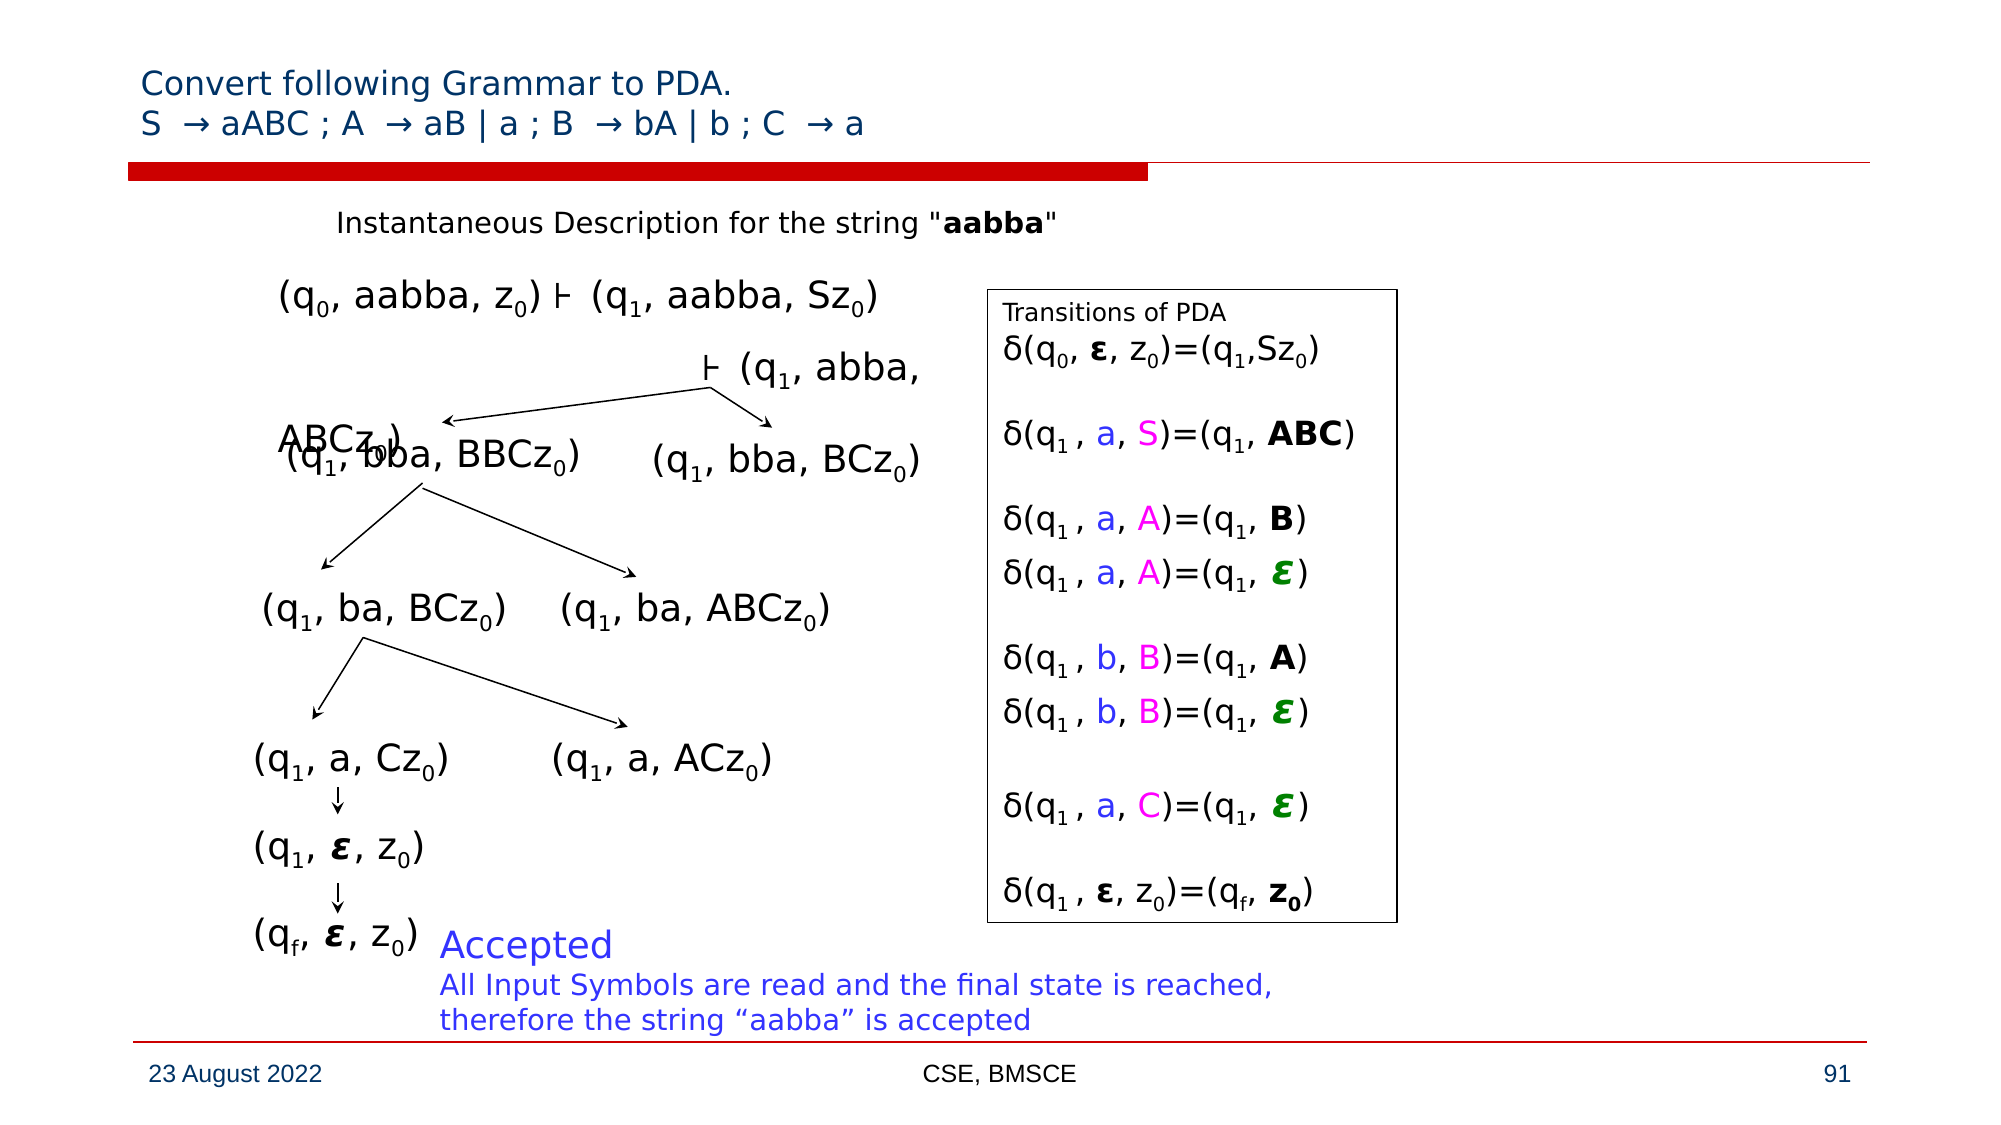

# Convert following Grammar to PDA. S  → aABC ; A  → aB | a ; B  → bA | b ; C  → a
Instantaneous Description for the string "aabba"

(q0, aabba, z0) ˫ (q1, aabba, Sz0)
                       ˫ (q1, abba, ABCz0)
Transitions of PDA
δ(q0, ε, z0)=(q1,Sz0)

δ(q1 , a, S)=(q1, ABC)

δ(q1 , a, A)=(q1, B)
δ(q1 , a, A)=(q1, 𝞮)

δ(q1 , b, B)=(q1, A)
δ(q1 , b, B)=(q1, 𝞮)

δ(q1 , a, C)=(q1, 𝞮)

δ(q1 , ε, z0)=(qf, z0)
(q1, bba, BBCz0)
(q1, bba, BCz0)
(q1, ba, BCz0)
(q1, ba, ABCz0)
(q1, a, Cz0)
(q1, a, ACz0)
(q1, 𝞮, z0)
(qf, 𝞮, z0)
Accepted
All Input Symbols are read and the final state is reached,
therefore the string “aabba” is accepted
CSE, BMSCE
91
23 August 2022